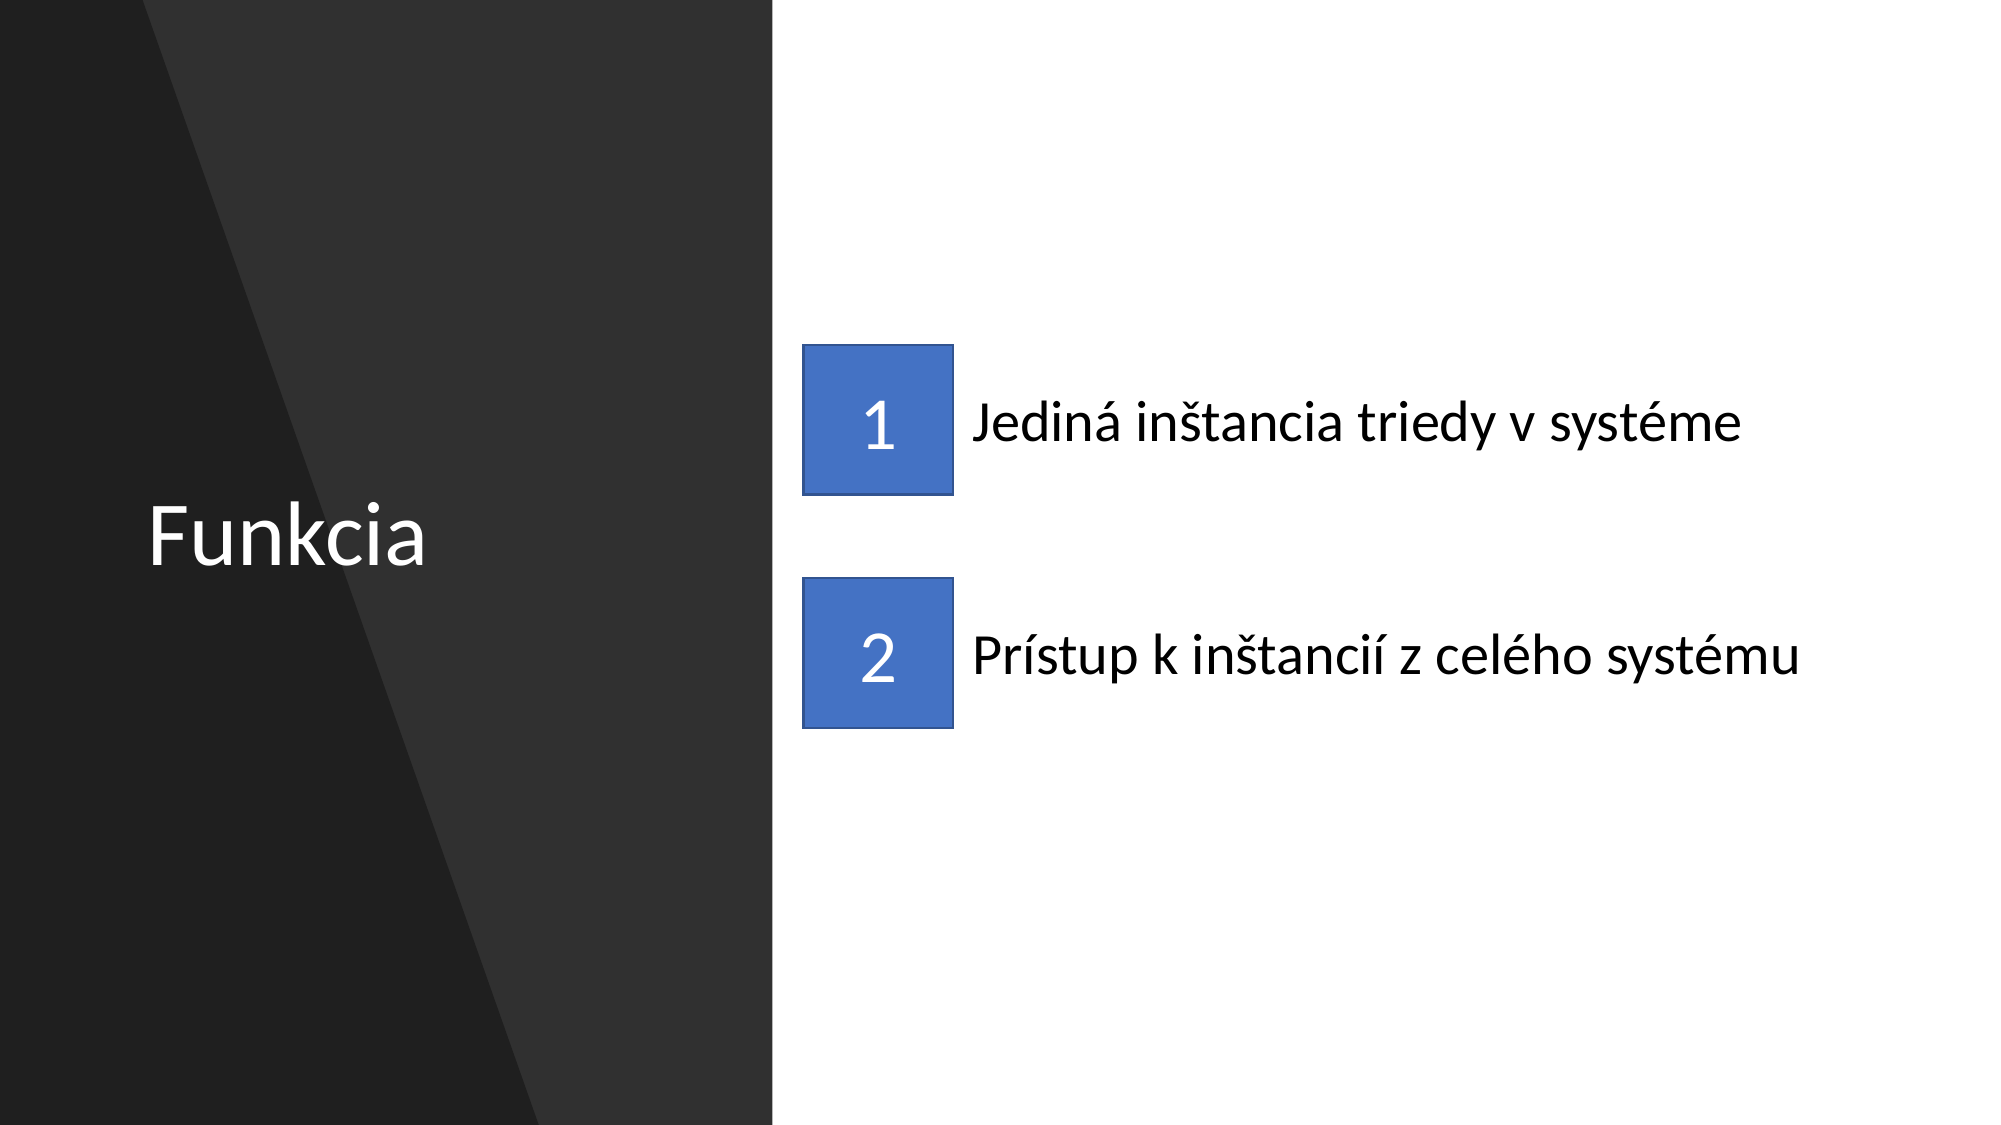

# Funkcia

       Jediná inštancia triedy v systéme

       Prístup k inštancií z celého systému

1
2